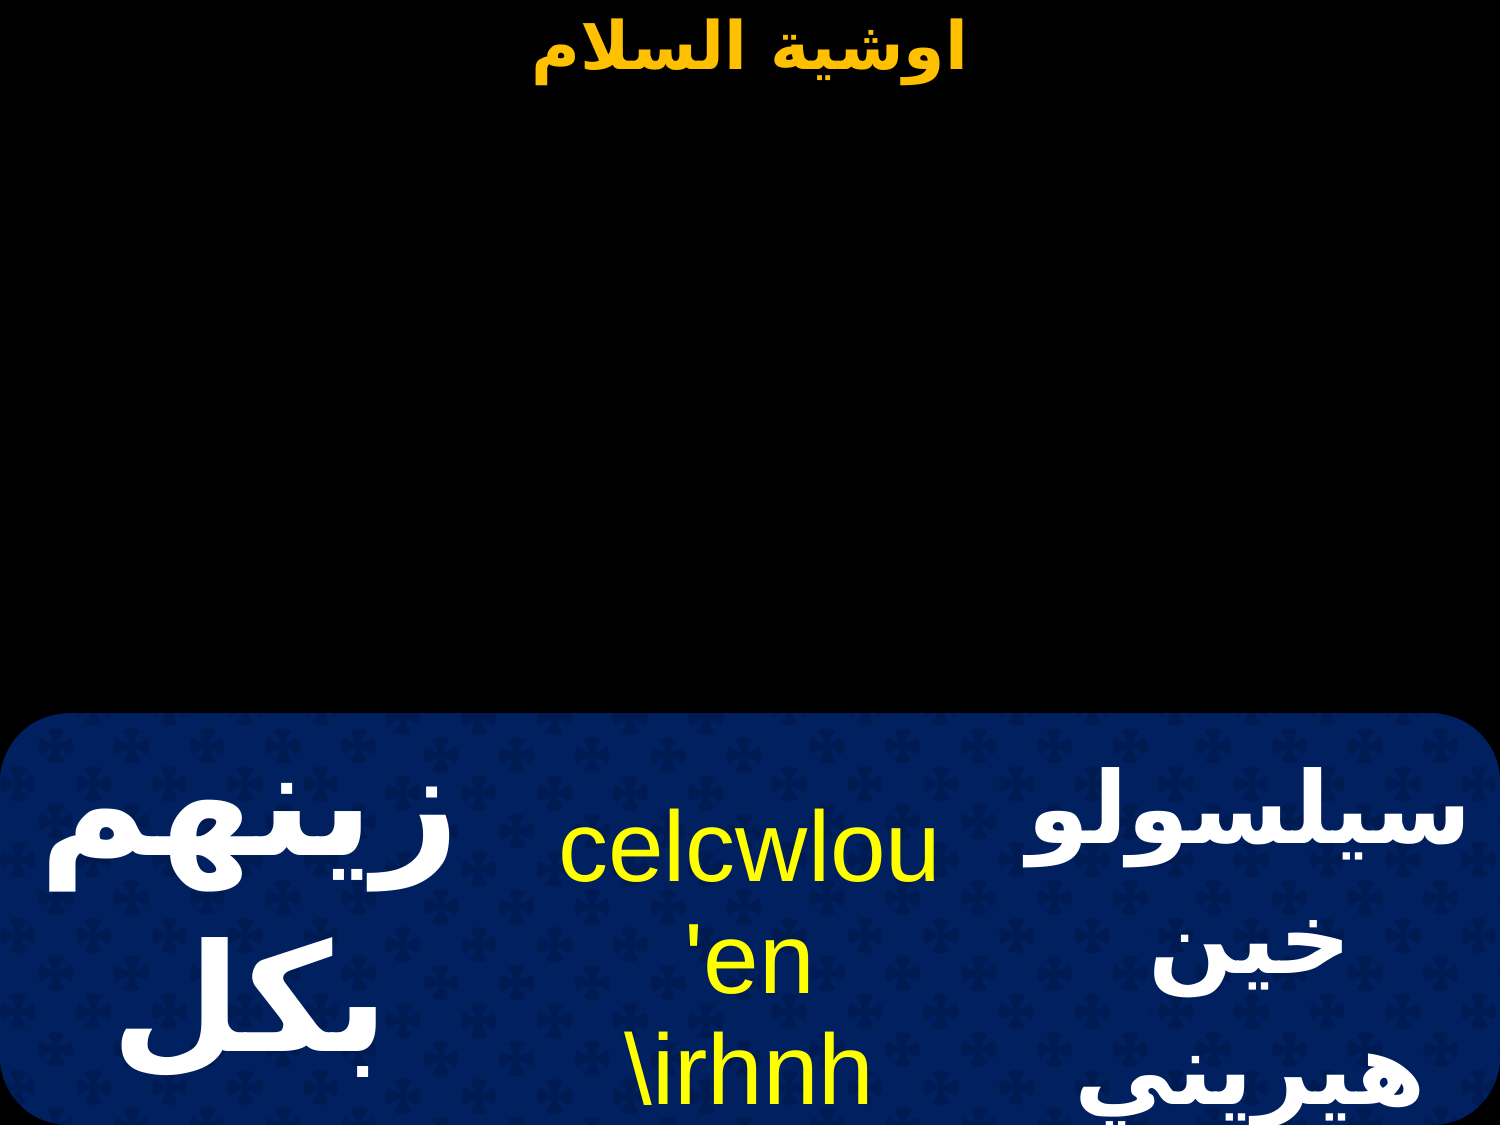

| زينهم بكل سلام | celcwlou 'en \irhnh niben | سيلسولو خين هيريني نيفين |
| --- | --- | --- |